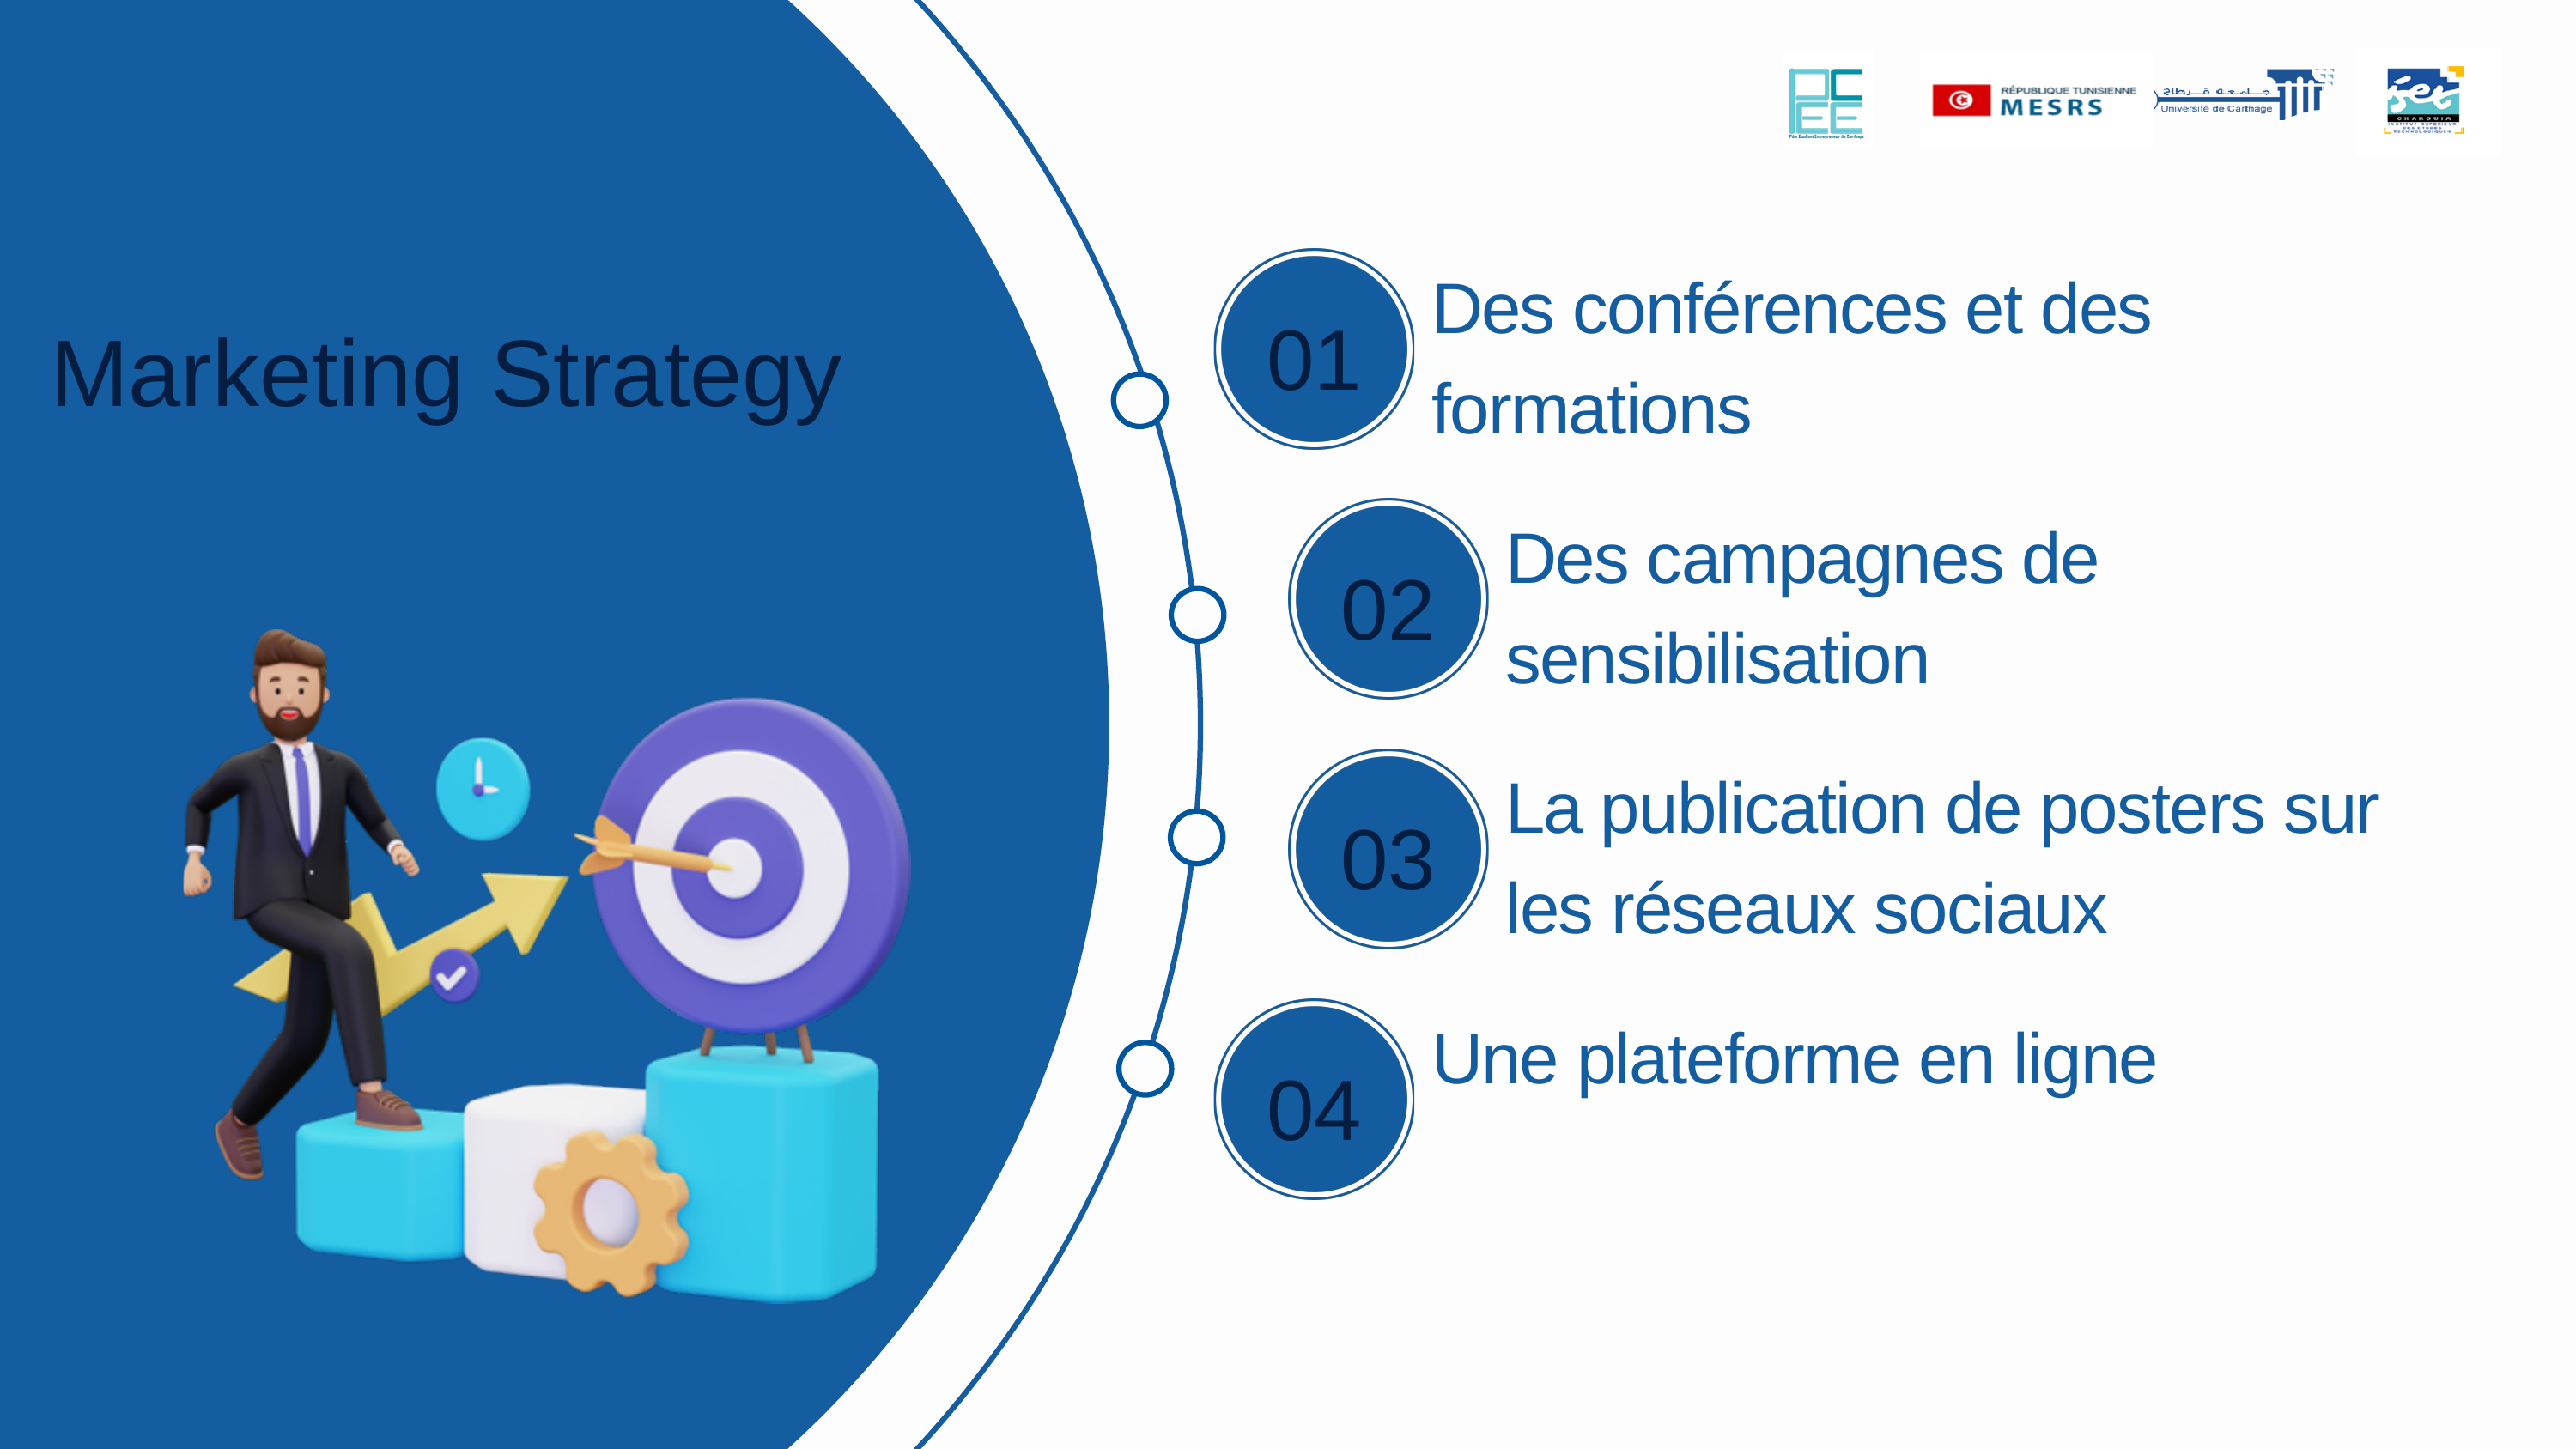

Des conférences et des formations

01
Marketing Strategy

Des campagnes de sensibilisation

02

La publication de posters sur les réseaux sociaux

03

Une plateforme en ligne

04